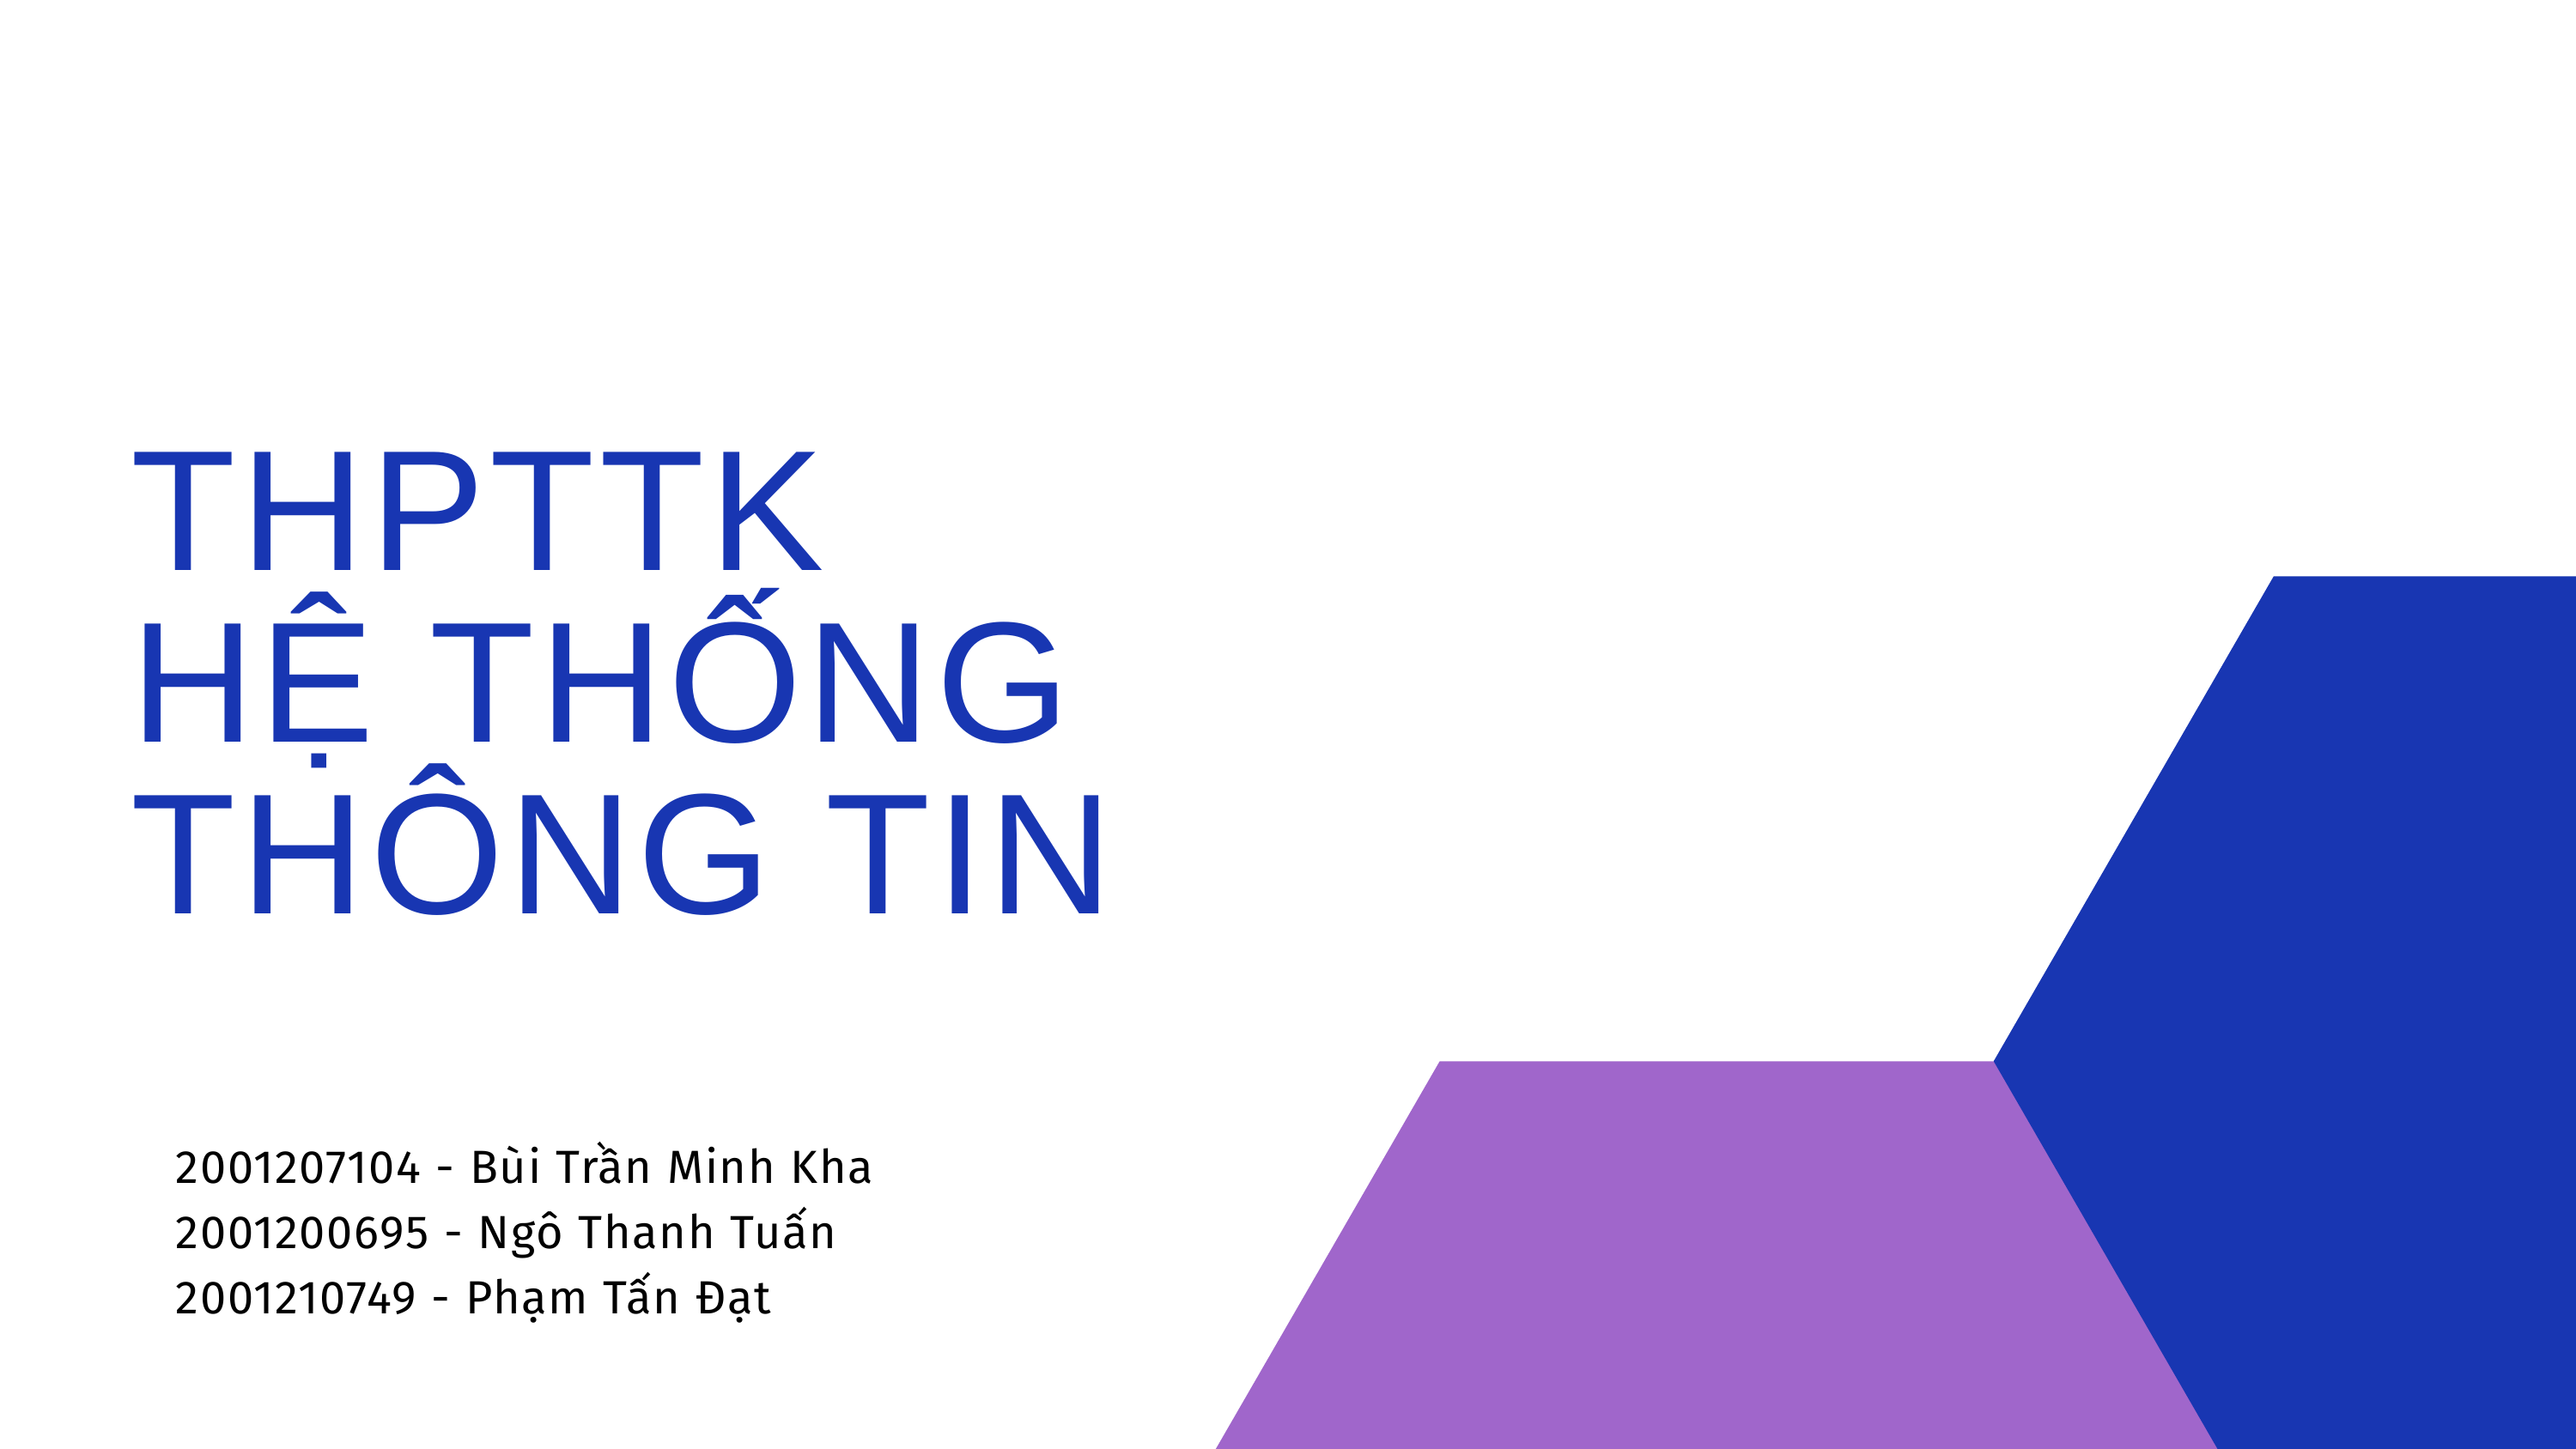

THPTTK
HỆ THỐNG THÔNG TIN

2001207104 - Bùi Trần Minh Kha
2001200695 - Ngô Thanh Tuấn
2001210749 - Phạm Tấn Đạt